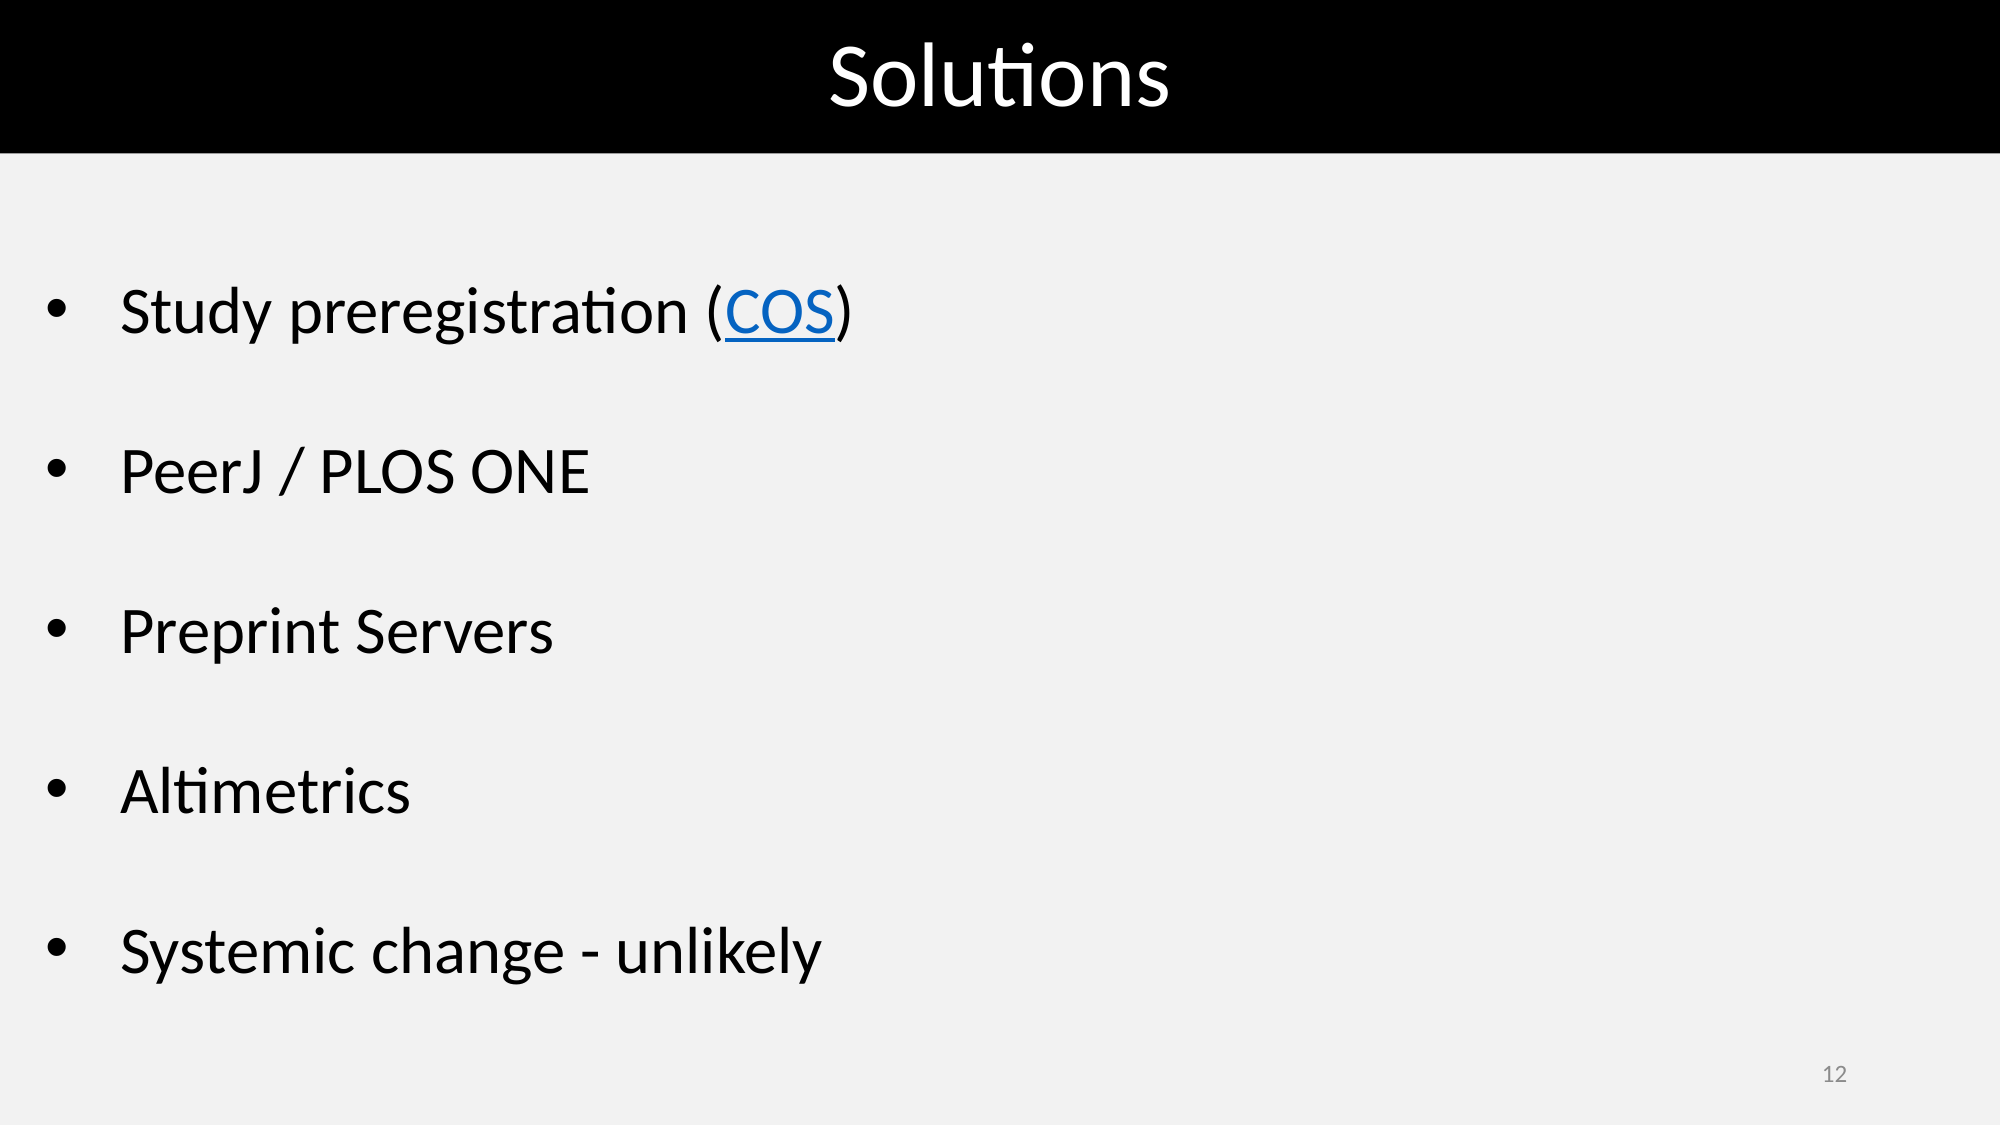

# Solutions

Study preregistration (COS)
PeerJ / PLOS ONE
Preprint Servers

Altimetrics

Systemic change - unlikely
12